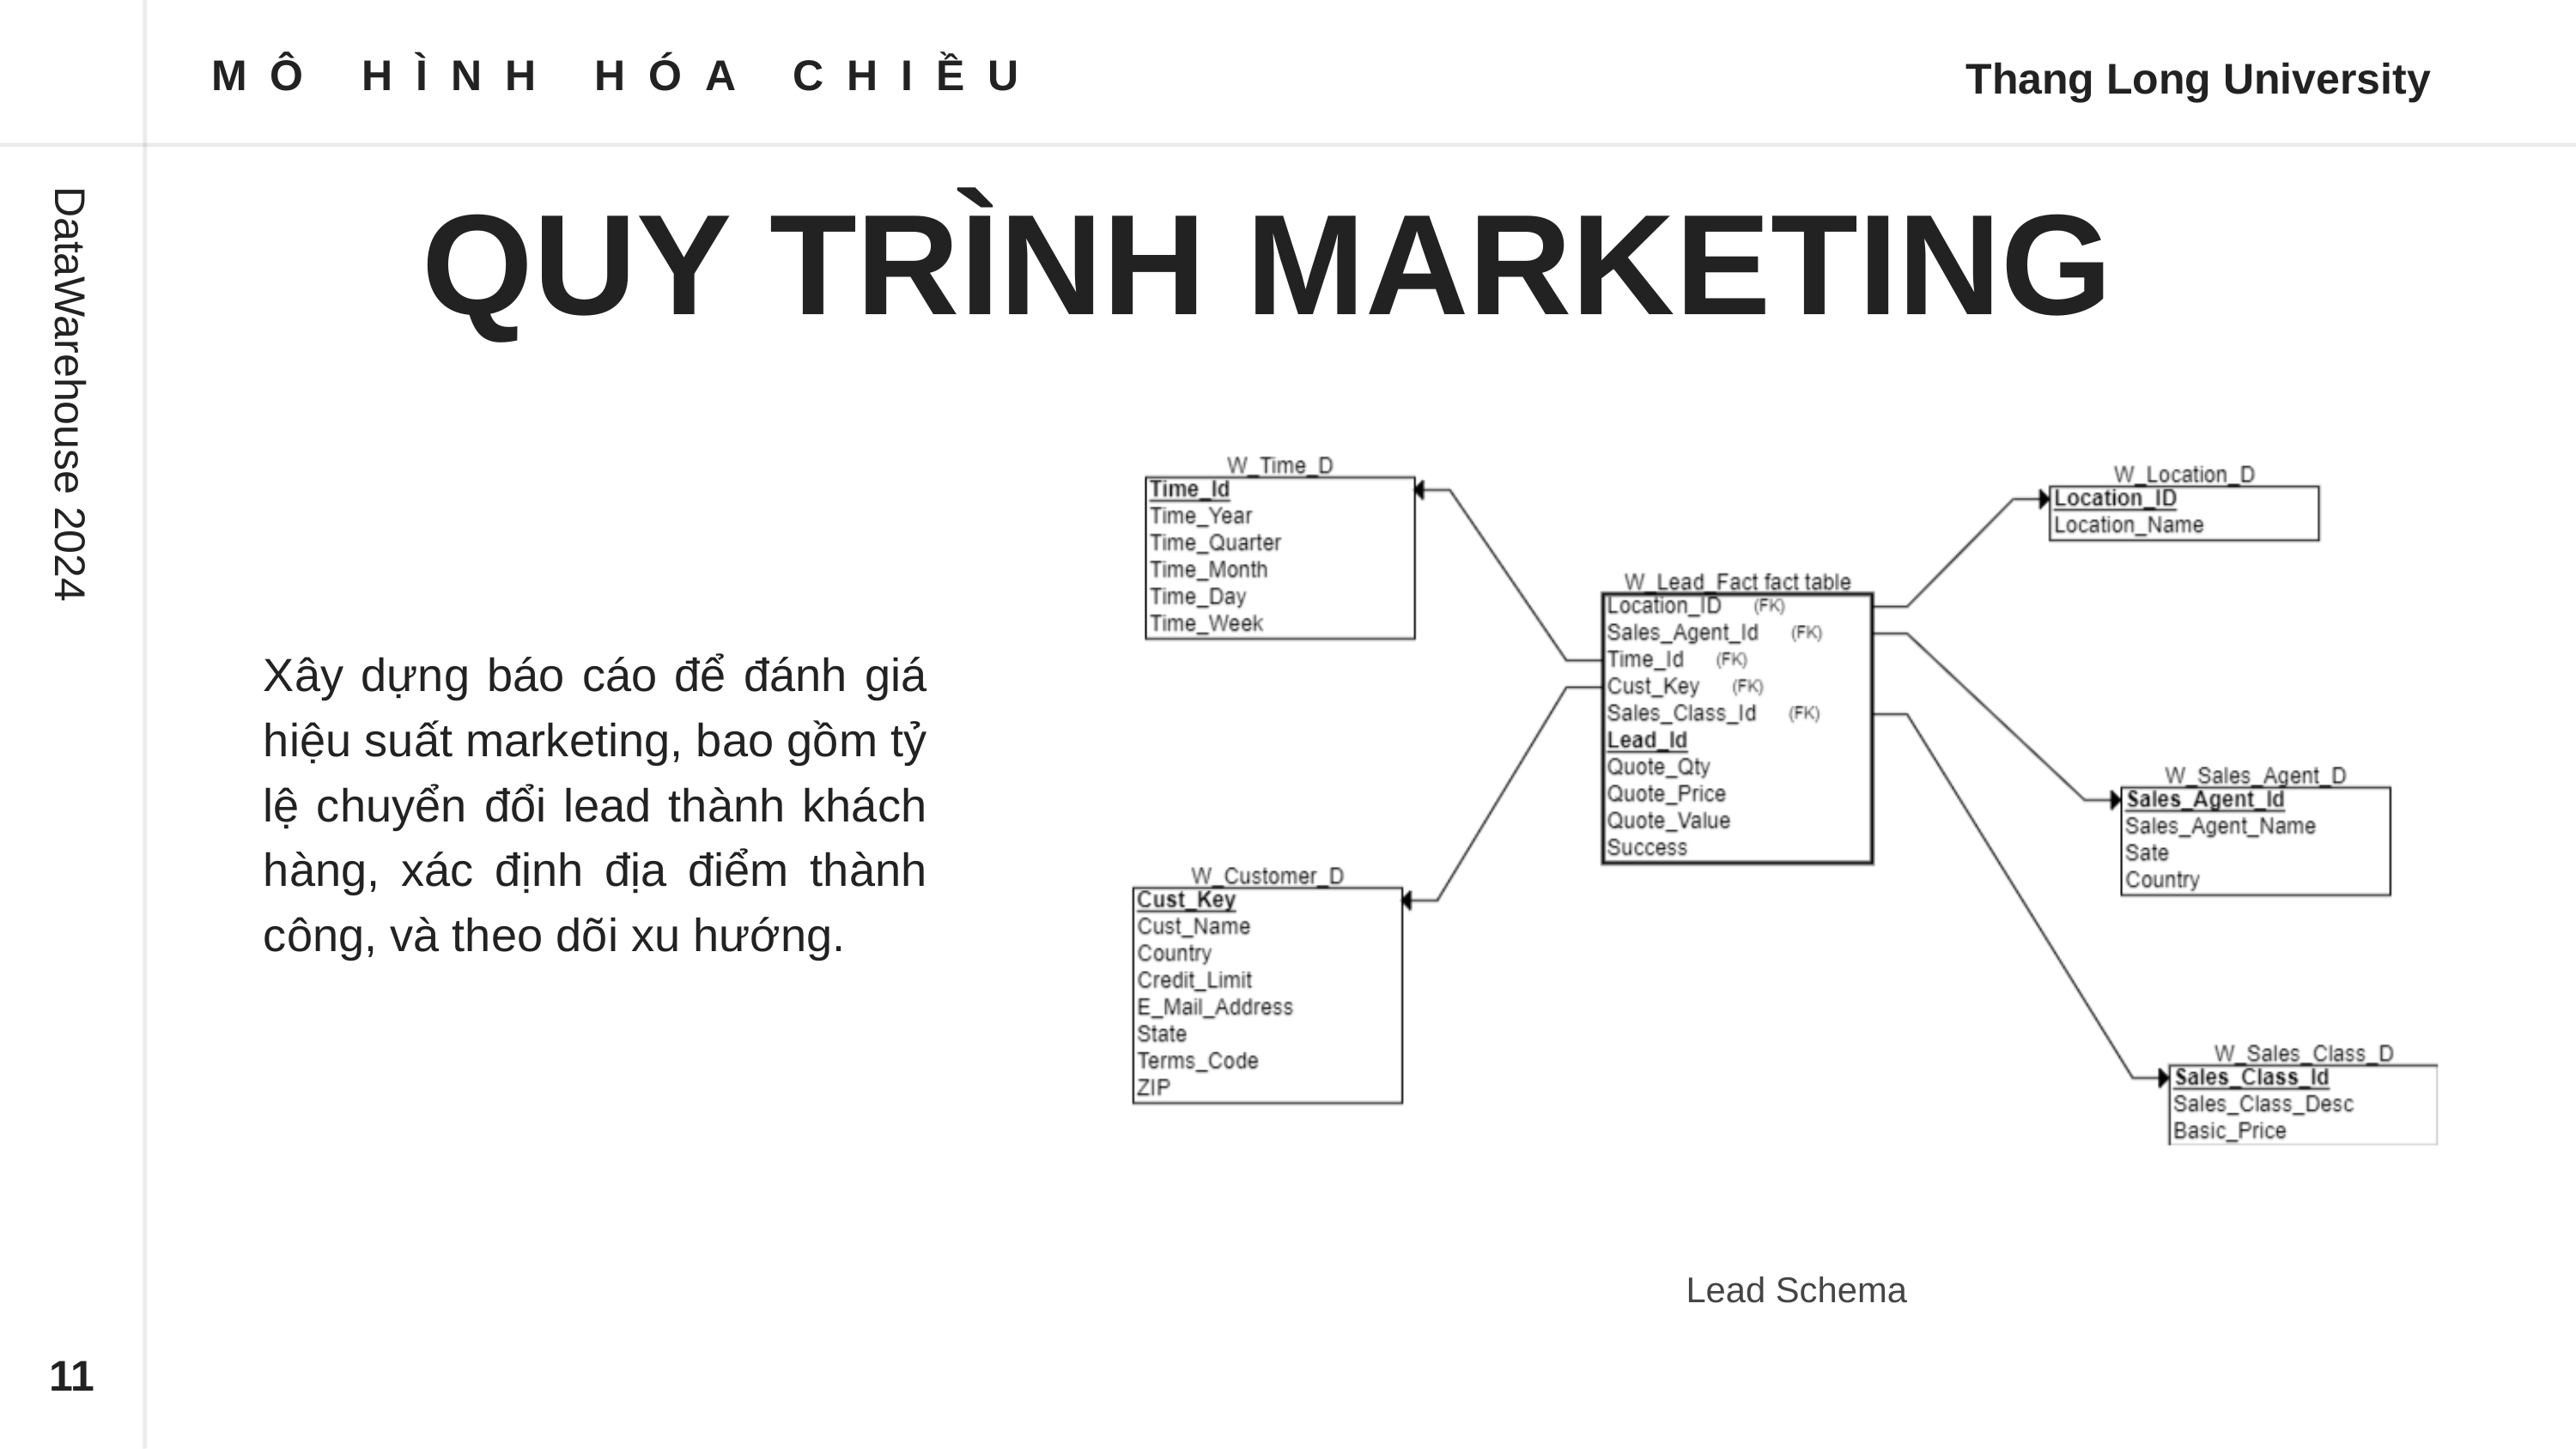

MÔ HÌNH HÓA CHIỀU
Thang Long University

QUY TRÌNH MARKETING
DataWarehouse 2024

Xây dựng báo cáo để đánh giá hiệu suất marketing, bao gồm tỷ lệ chuyển đổi lead thành khách hàng, xác định địa điểm thành công, và theo dõi xu hướng.
Lead Schema
11